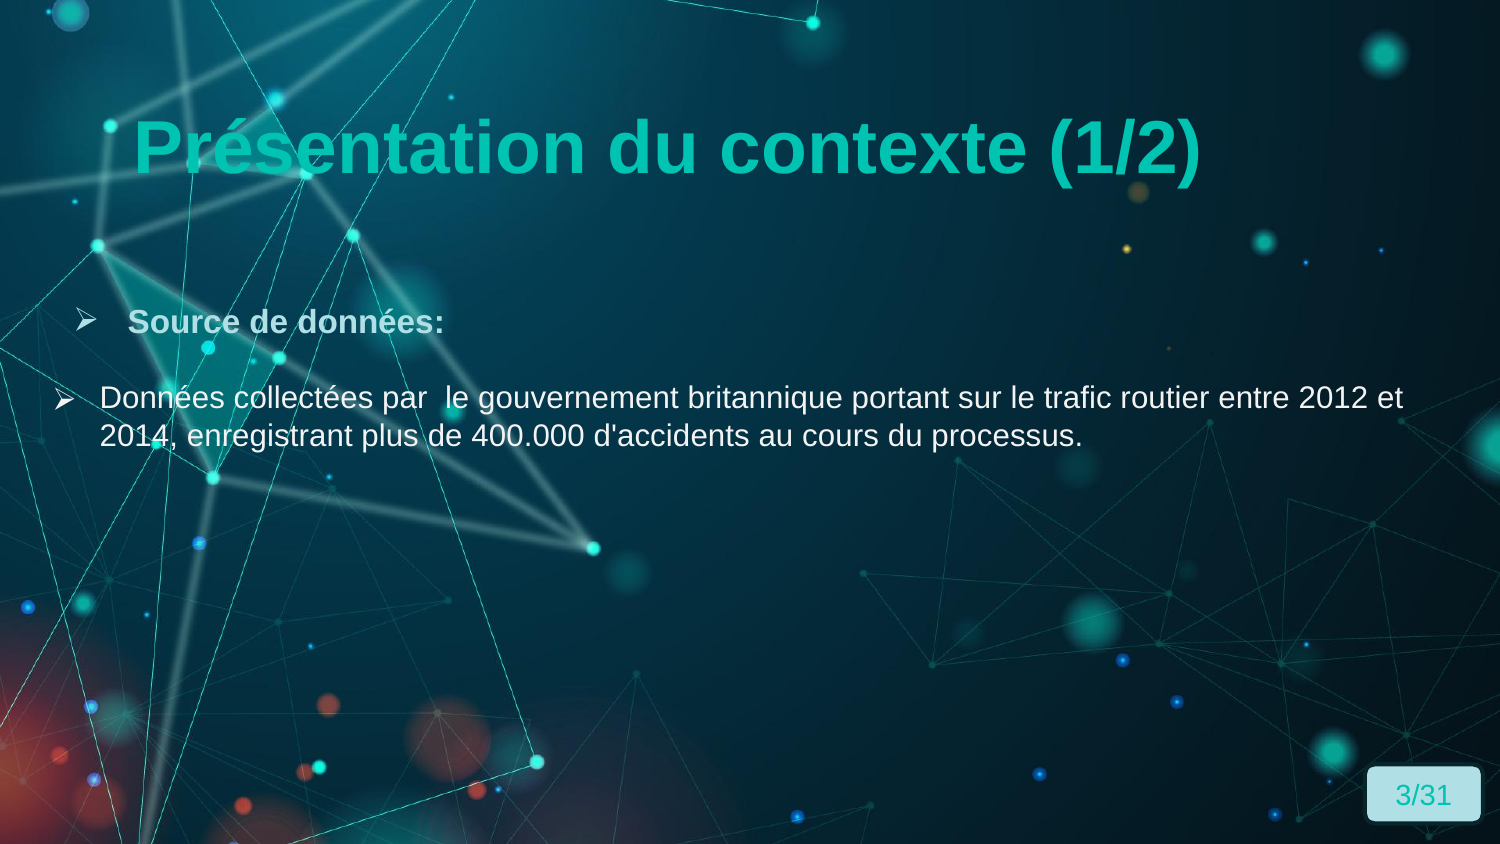

# Présentation du contexte (1/2)

Source de données:

Données collectées par  le gouvernement britannique portant sur le trafic routier entre 2012 et 2014, enregistrant plus de 400.000 d'accidents au cours du processus.

3/31